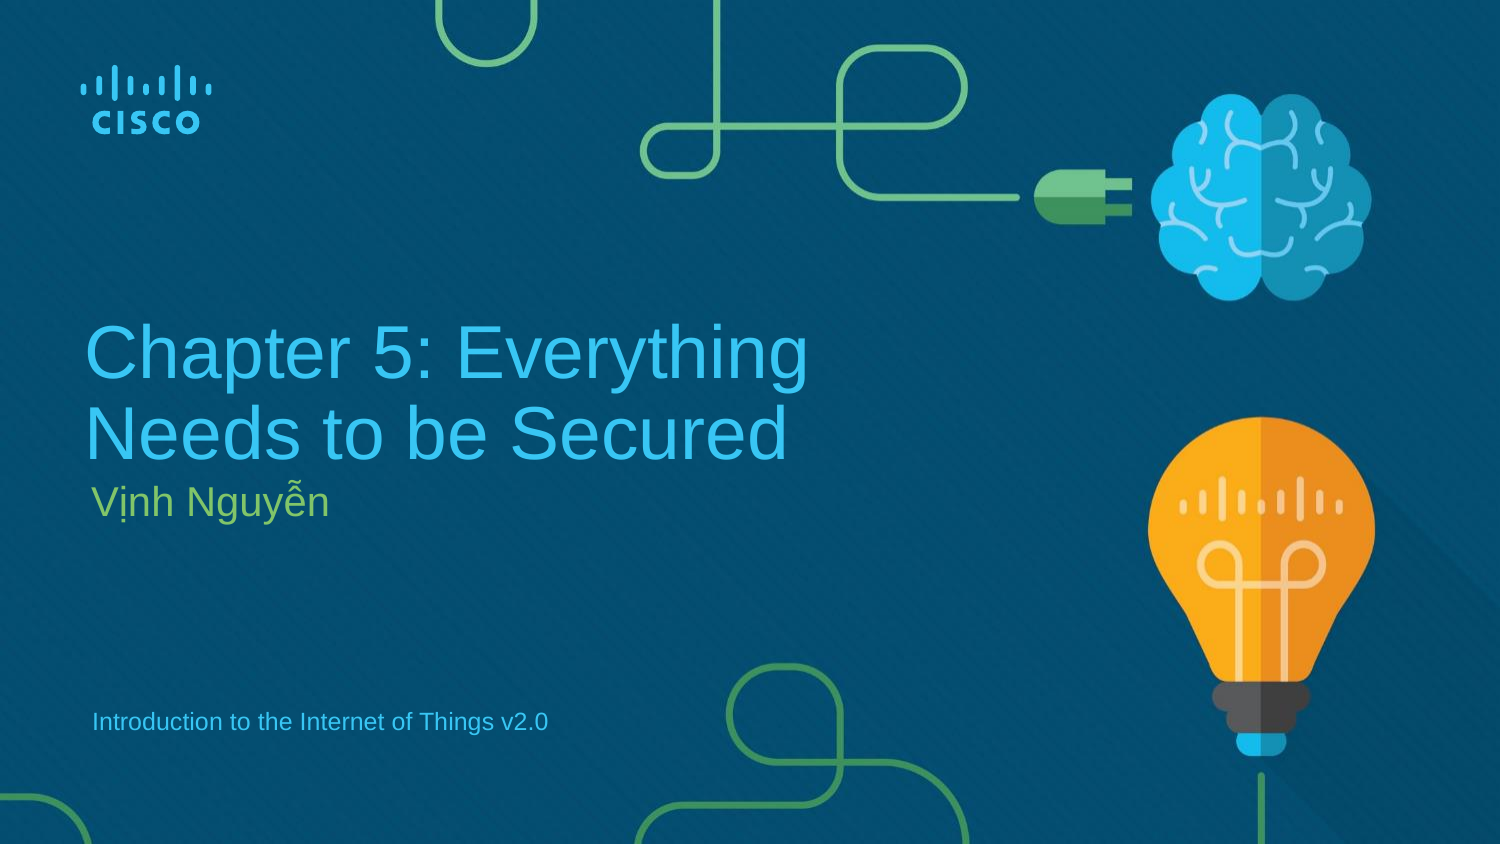

# Chapter 5: Everything Needs to be Secured
Vịnh Nguyễn
Introduction to the Internet of Things v2.0